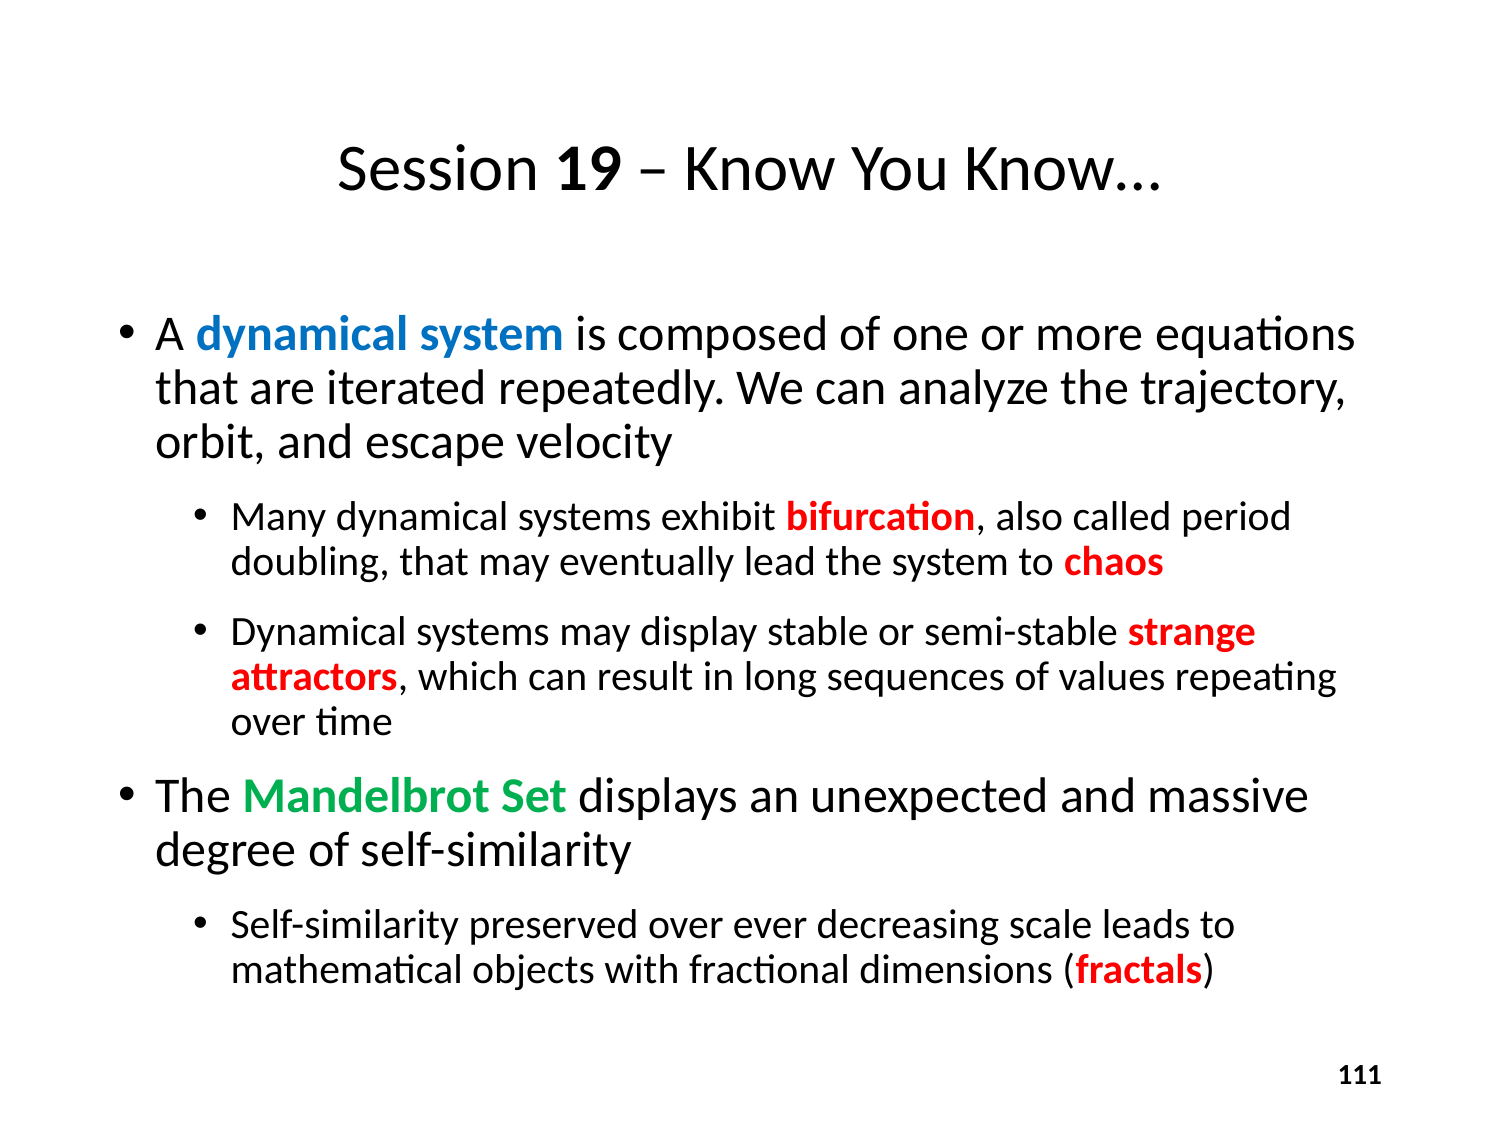

# Session 19 – Know You Know…
A dynamical system is composed of one or more equations that are iterated repeatedly. We can analyze the trajectory, orbit, and escape velocity
Many dynamical systems exhibit bifurcation, also called period doubling, that may eventually lead the system to chaos
Dynamical systems may display stable or semi-stable strange attractors, which can result in long sequences of values repeating over time
The Mandelbrot Set displays an unexpected and massive degree of self-similarity
Self-similarity preserved over ever decreasing scale leads to mathematical objects with fractional dimensions (fractals)
111